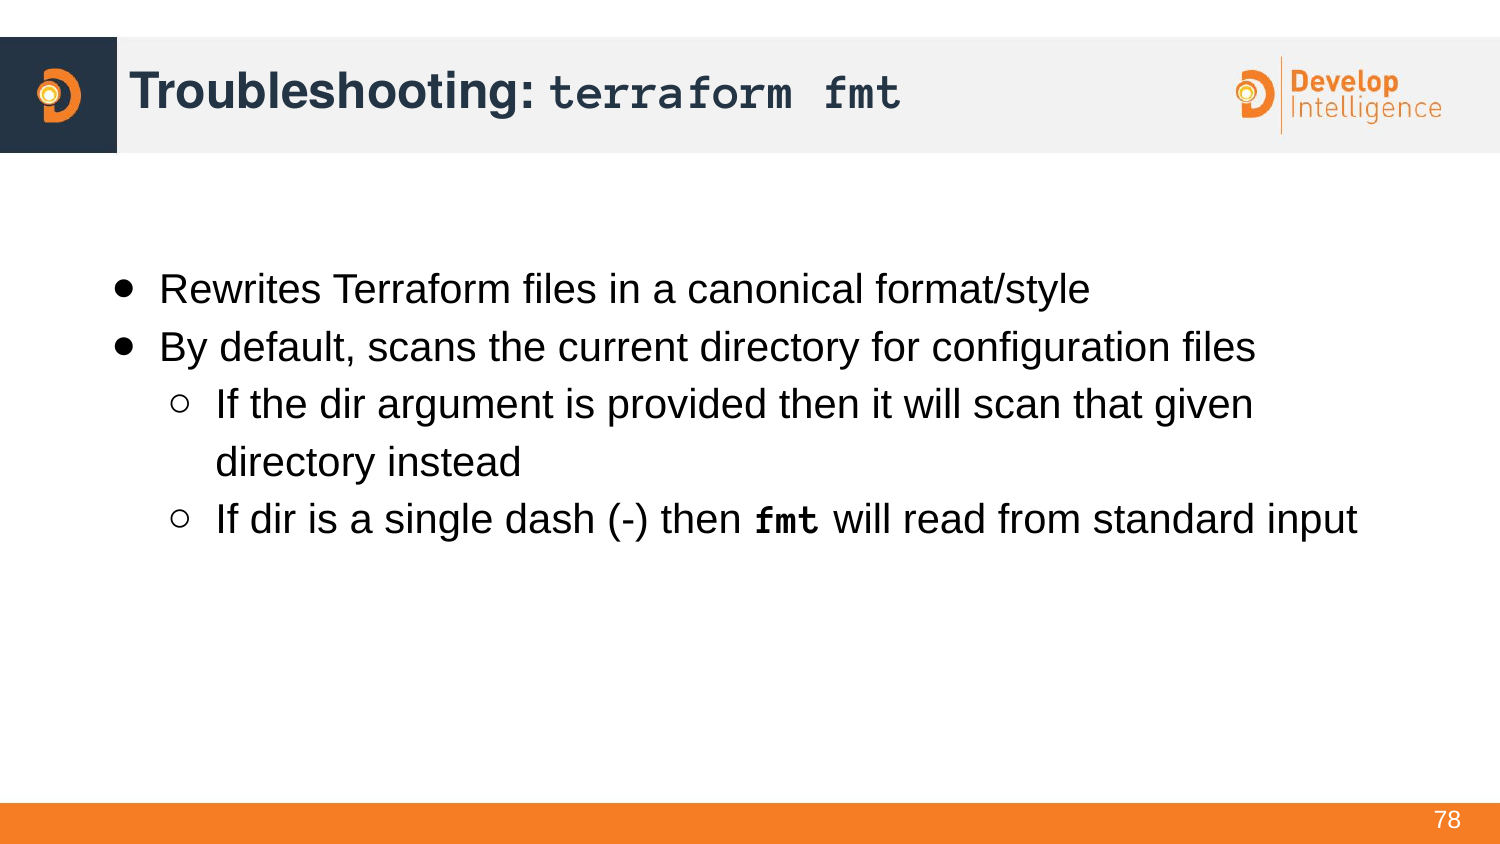

# Troubleshooting: terraform fmt
Rewrites Terraform files in a canonical format/style
By default, scans the current directory for configuration files
If the dir argument is provided then it will scan that given directory instead
If dir is a single dash (-) then fmt will read from standard input
78